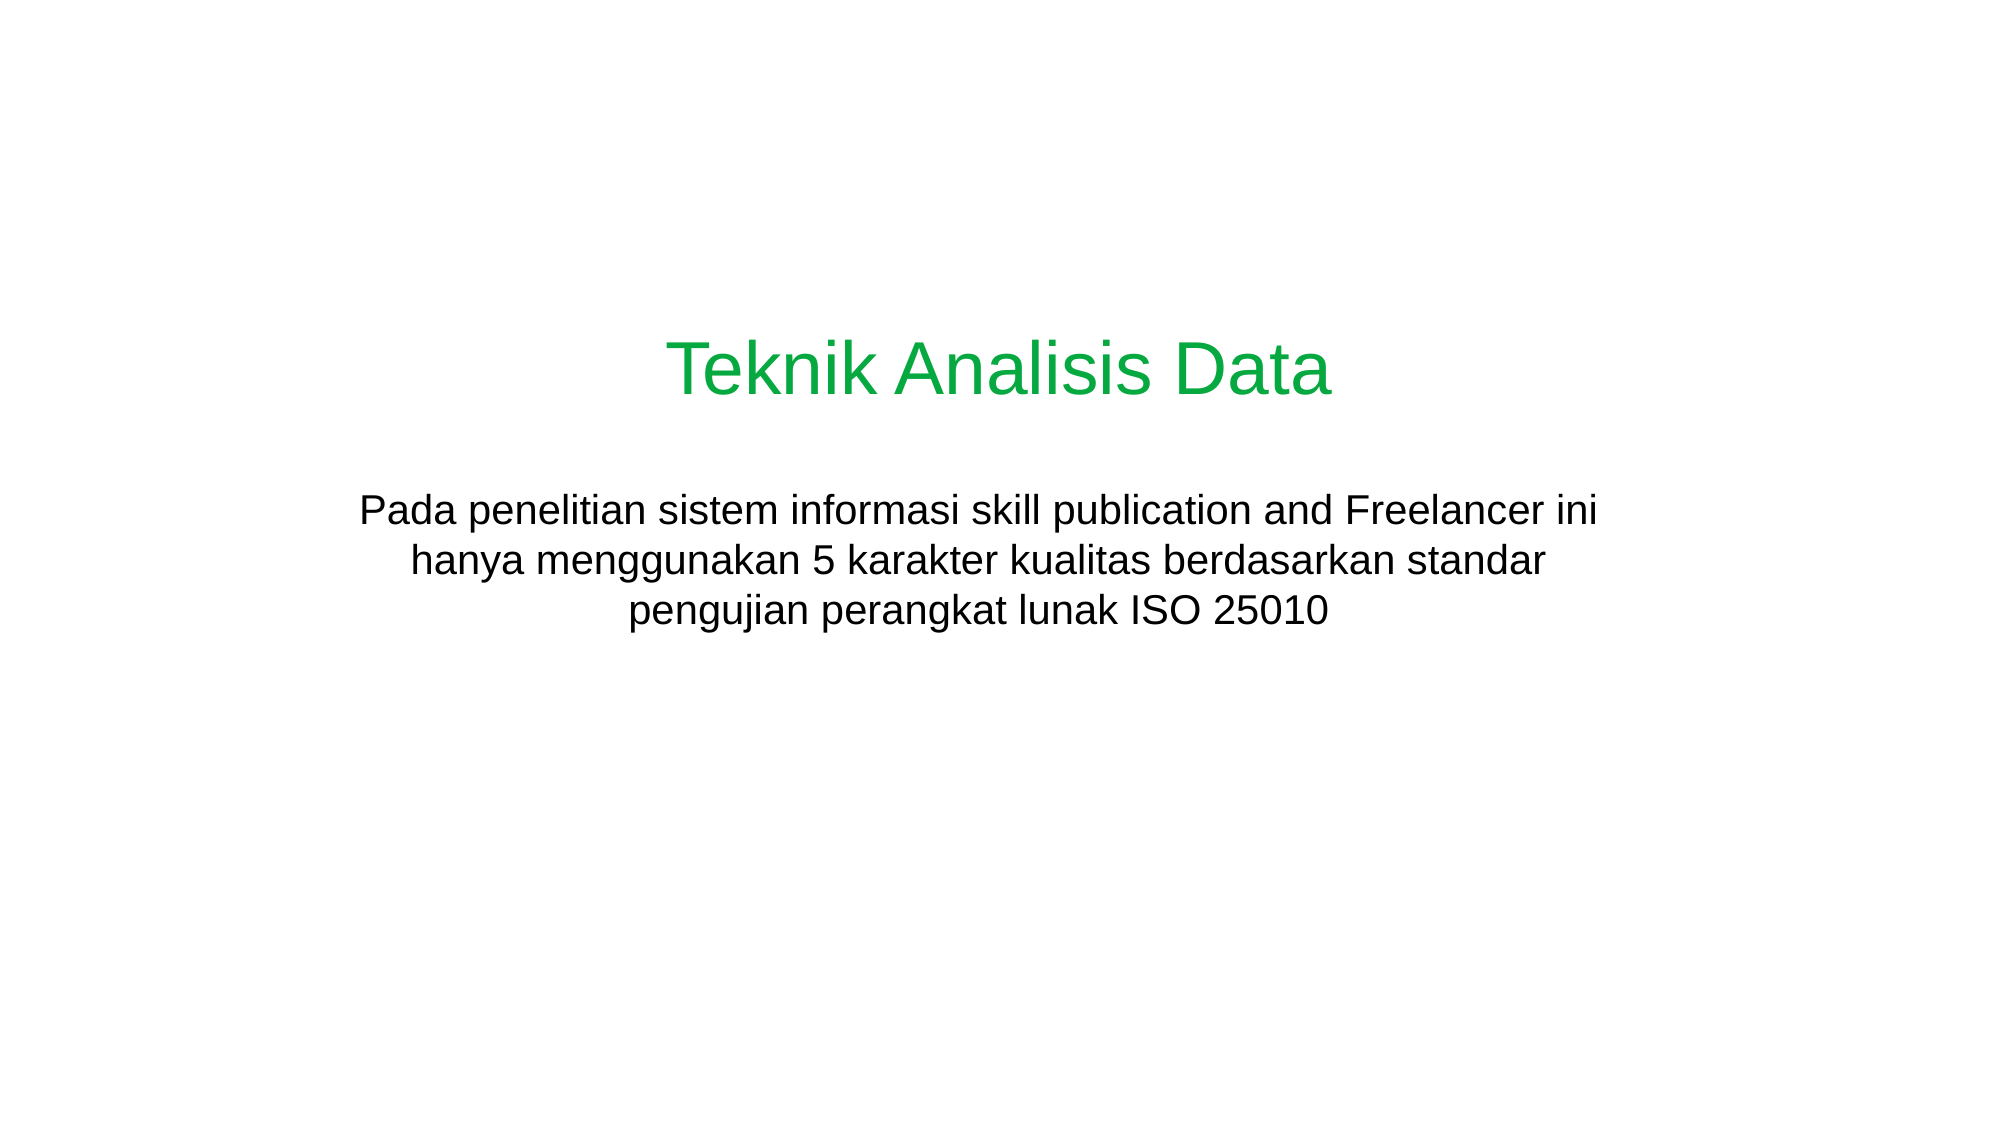

Teknik Analisis Data
Pada penelitian sistem informasi skill publication and Freelancer ini hanya menggunakan 5 karakter kualitas berdasarkan standar pengujian perangkat lunak ISO 25010